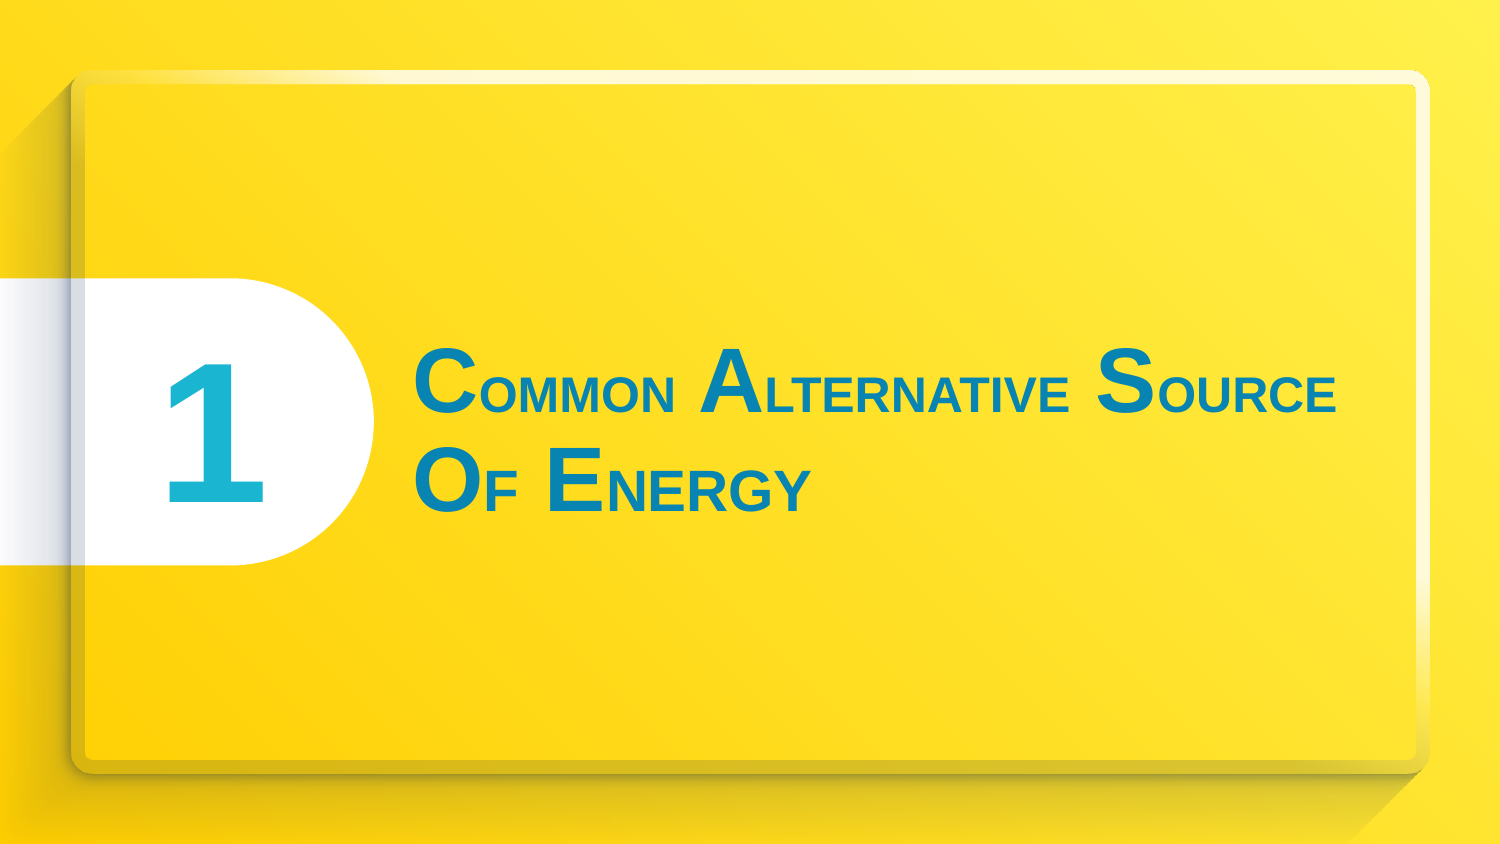

1
# COMMON ALTERNATIVE SOURCE OF ENERGY
.